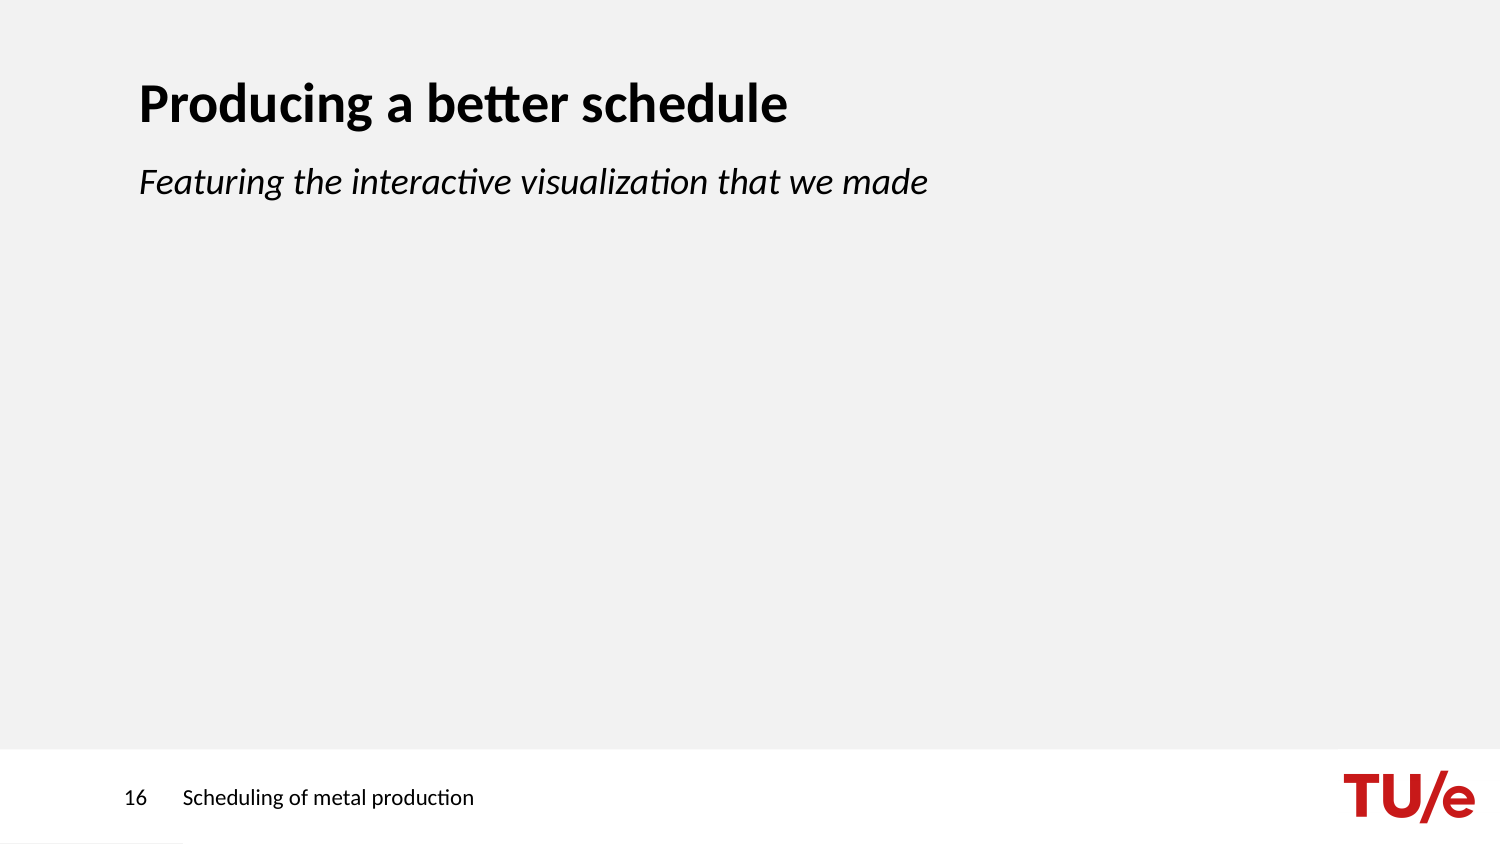

# We worked on…
Analysing the given data set,
Initial feasible solution
Producing a better schedule
Generalizing the problem
Designing and implementing a suitable algorithm
Benchmarking the algorithm
Proposing further research

Featuring the interactive visualization that we made

16
Scheduling of metal production